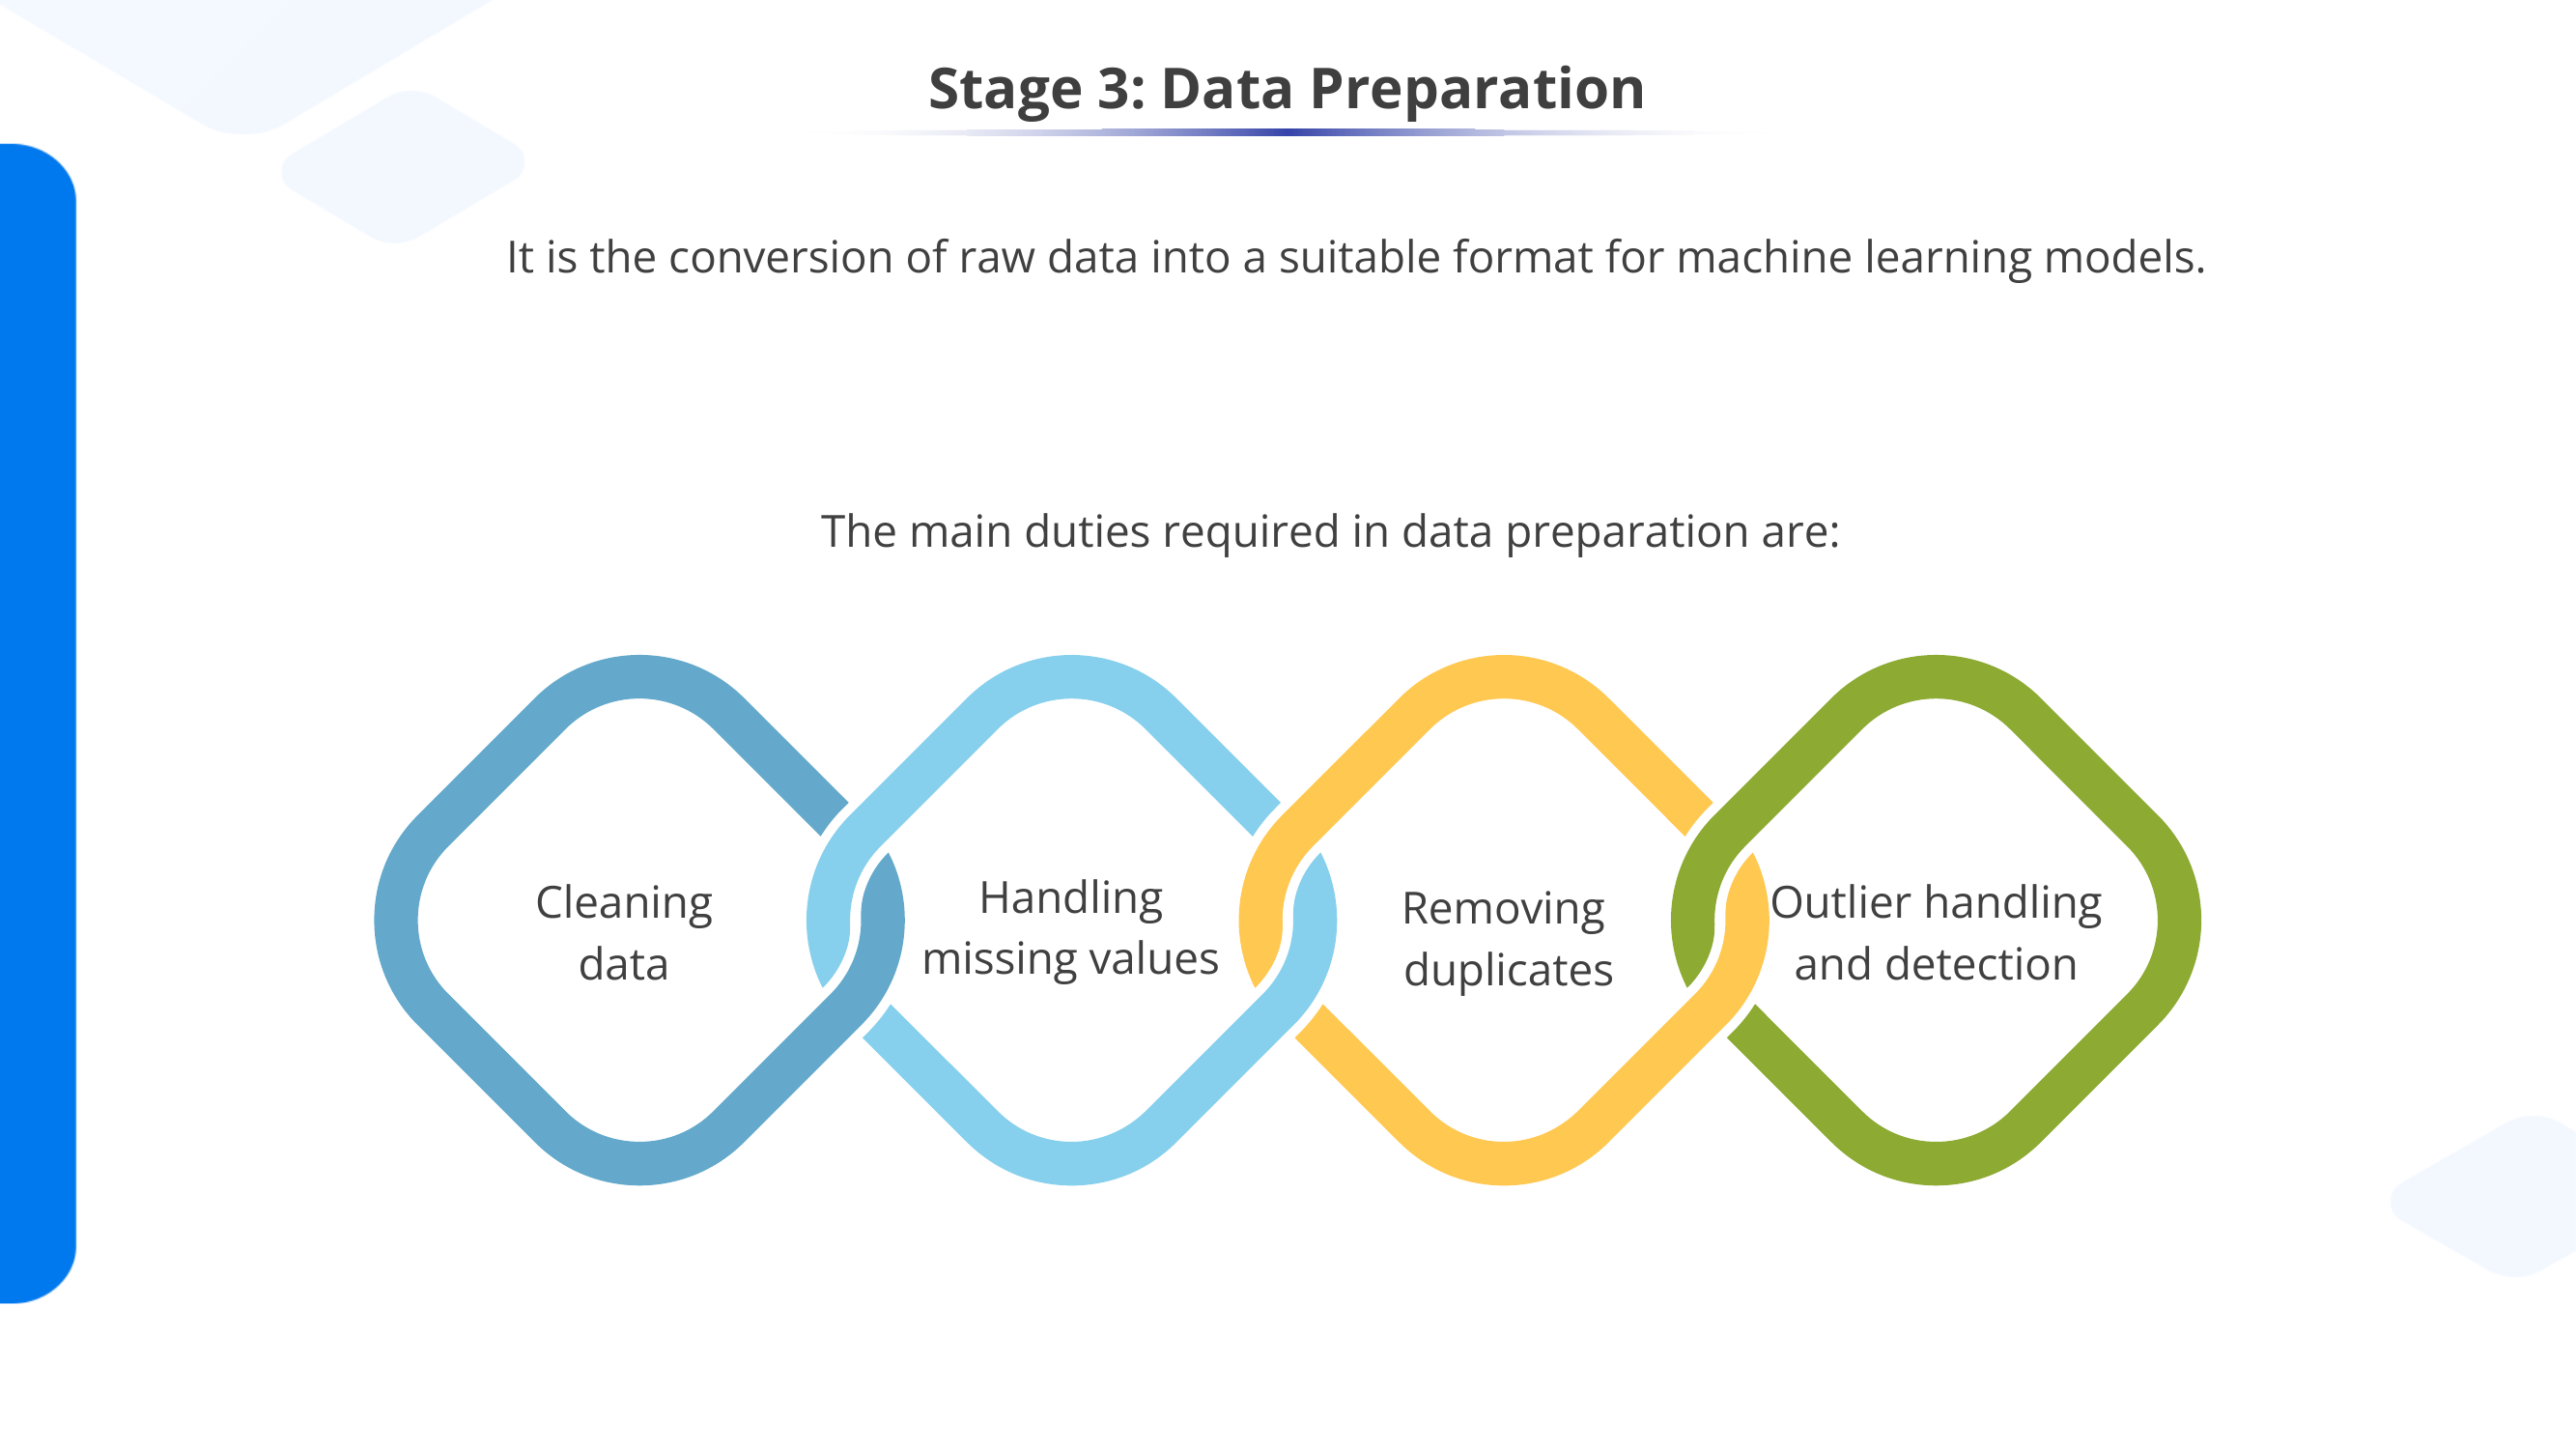

# Stage 3: Data Preparation

It is the conversion of raw data into a suitable format for machine learning models.
The main duties required in data preparation are:

Handling missing values

Removing
 duplicates

Outlier handling and detection

Cleaning data